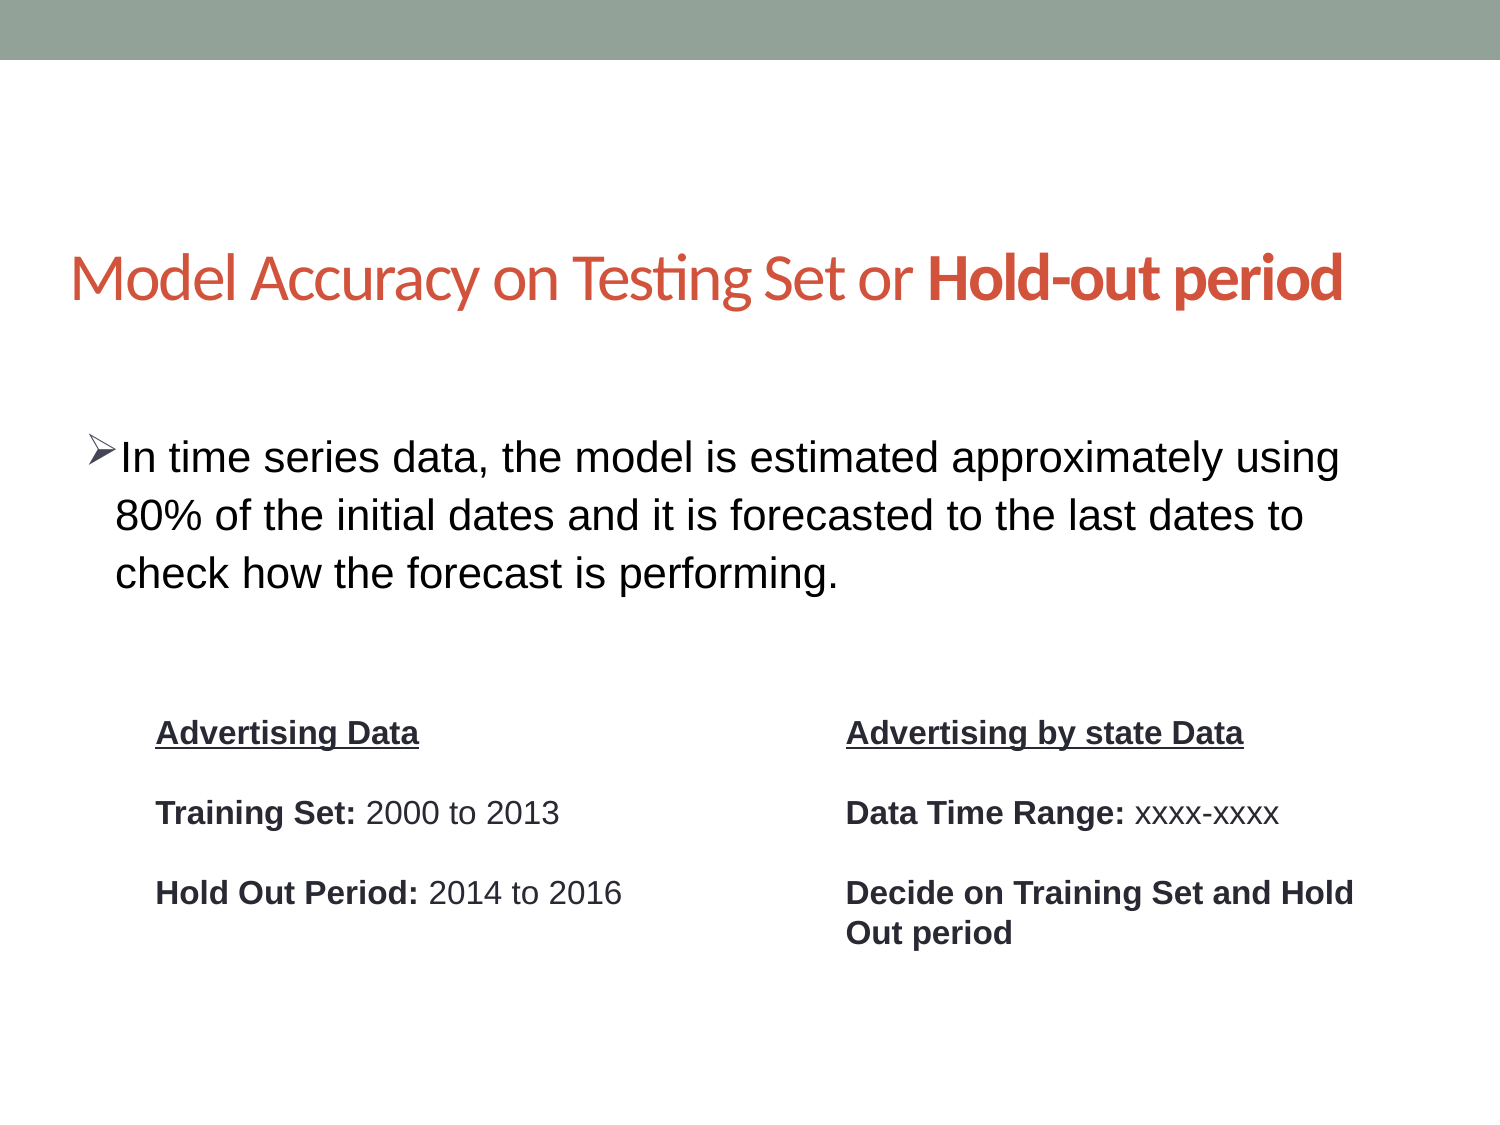

# Model Accuracy on Testing Set or Hold-out period
In time series data, the model is estimated approximately using  80% of the initial dates and it is forecasted to the last dates to check how the forecast is performing.

Advertising Data

Training Set: 2000 to 2013

Hold Out Period: 2014 to 2016

Advertising by state Data

Data Time Range: xxxx-xxxx

Decide on Training Set and Hold Out period